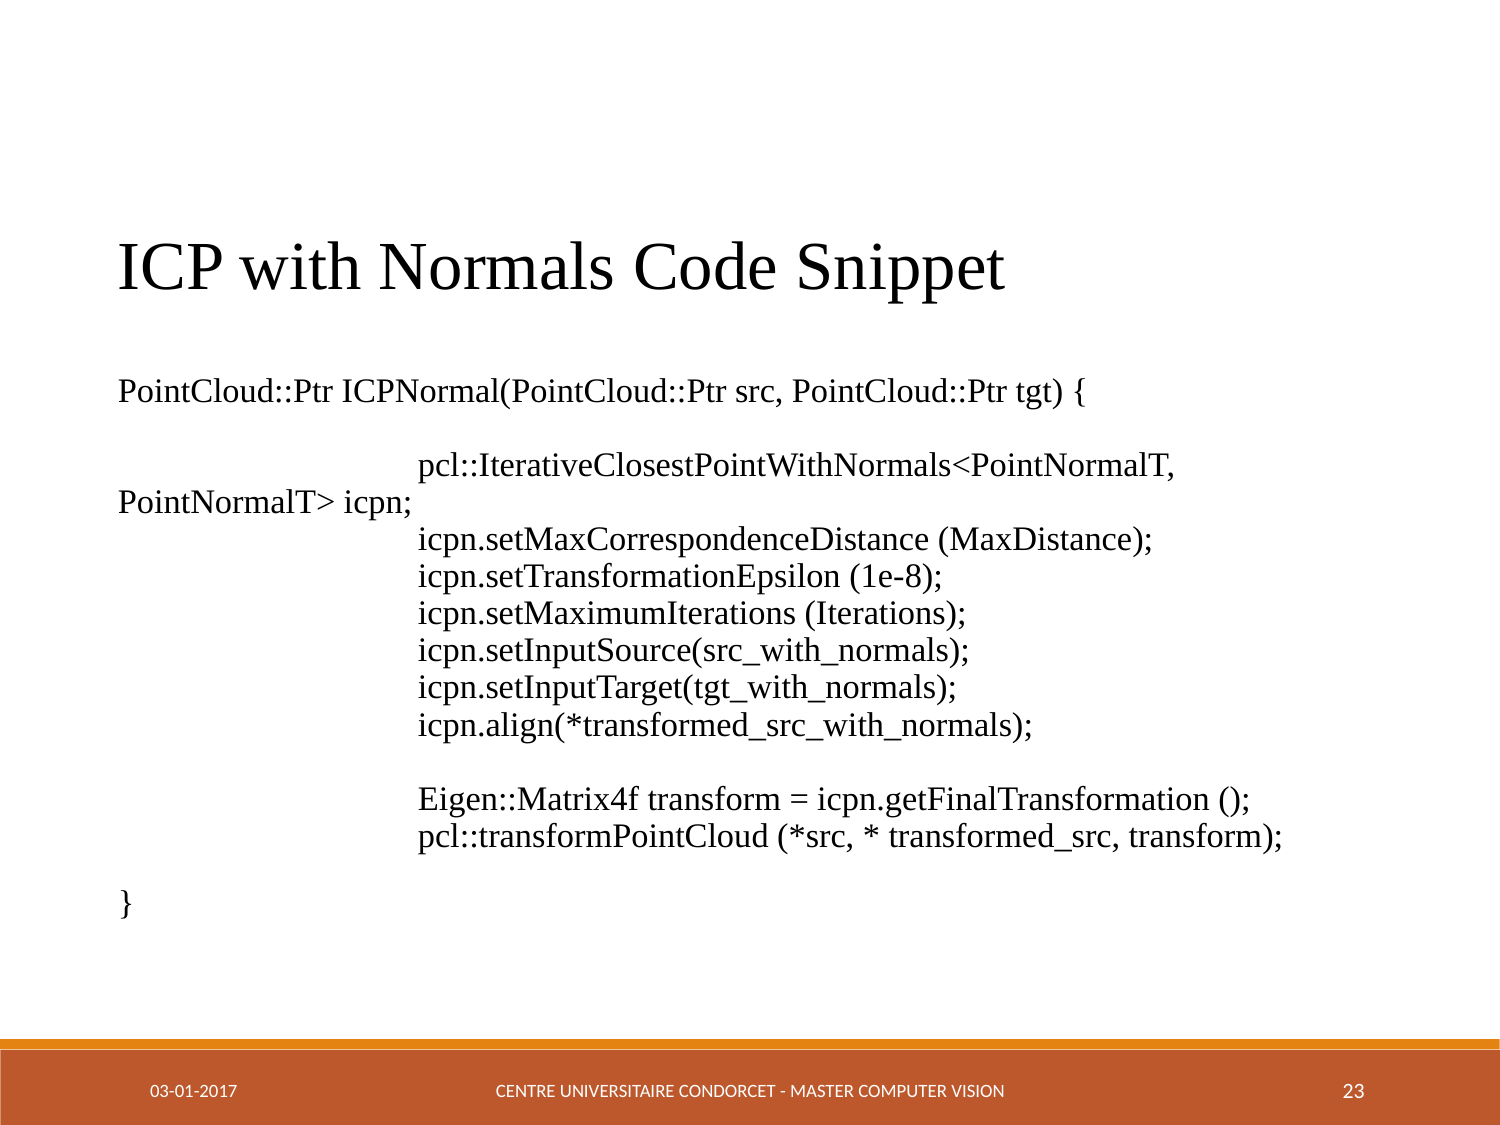

ICP with Normals Code Snippet
PointCloud::Ptr ICPNormal(PointCloud::Ptr src, PointCloud::Ptr tgt) {

		pcl::IterativeClosestPointWithNormals<PointNormalT, PointNormalT> icpn;
    		icpn.setMaxCorrespondenceDistance (MaxDistance);
    		icpn.setTransformationEpsilon (1e-8);
    		icpn.setMaximumIterations (Iterations);
    		icpn.setInputSource(src_with_normals);
    		icpn.setInputTarget(tgt_with_normals);
    		icpn.align(*transformed_src_with_normals);

		Eigen::Matrix4f transform = icpn.getFinalTransformation ();
    		pcl::transformPointCloud (*src, * transformed_src, transform);

}

03-01-2017
Centre Universitaire Condorcet - Master Computer Vision
23